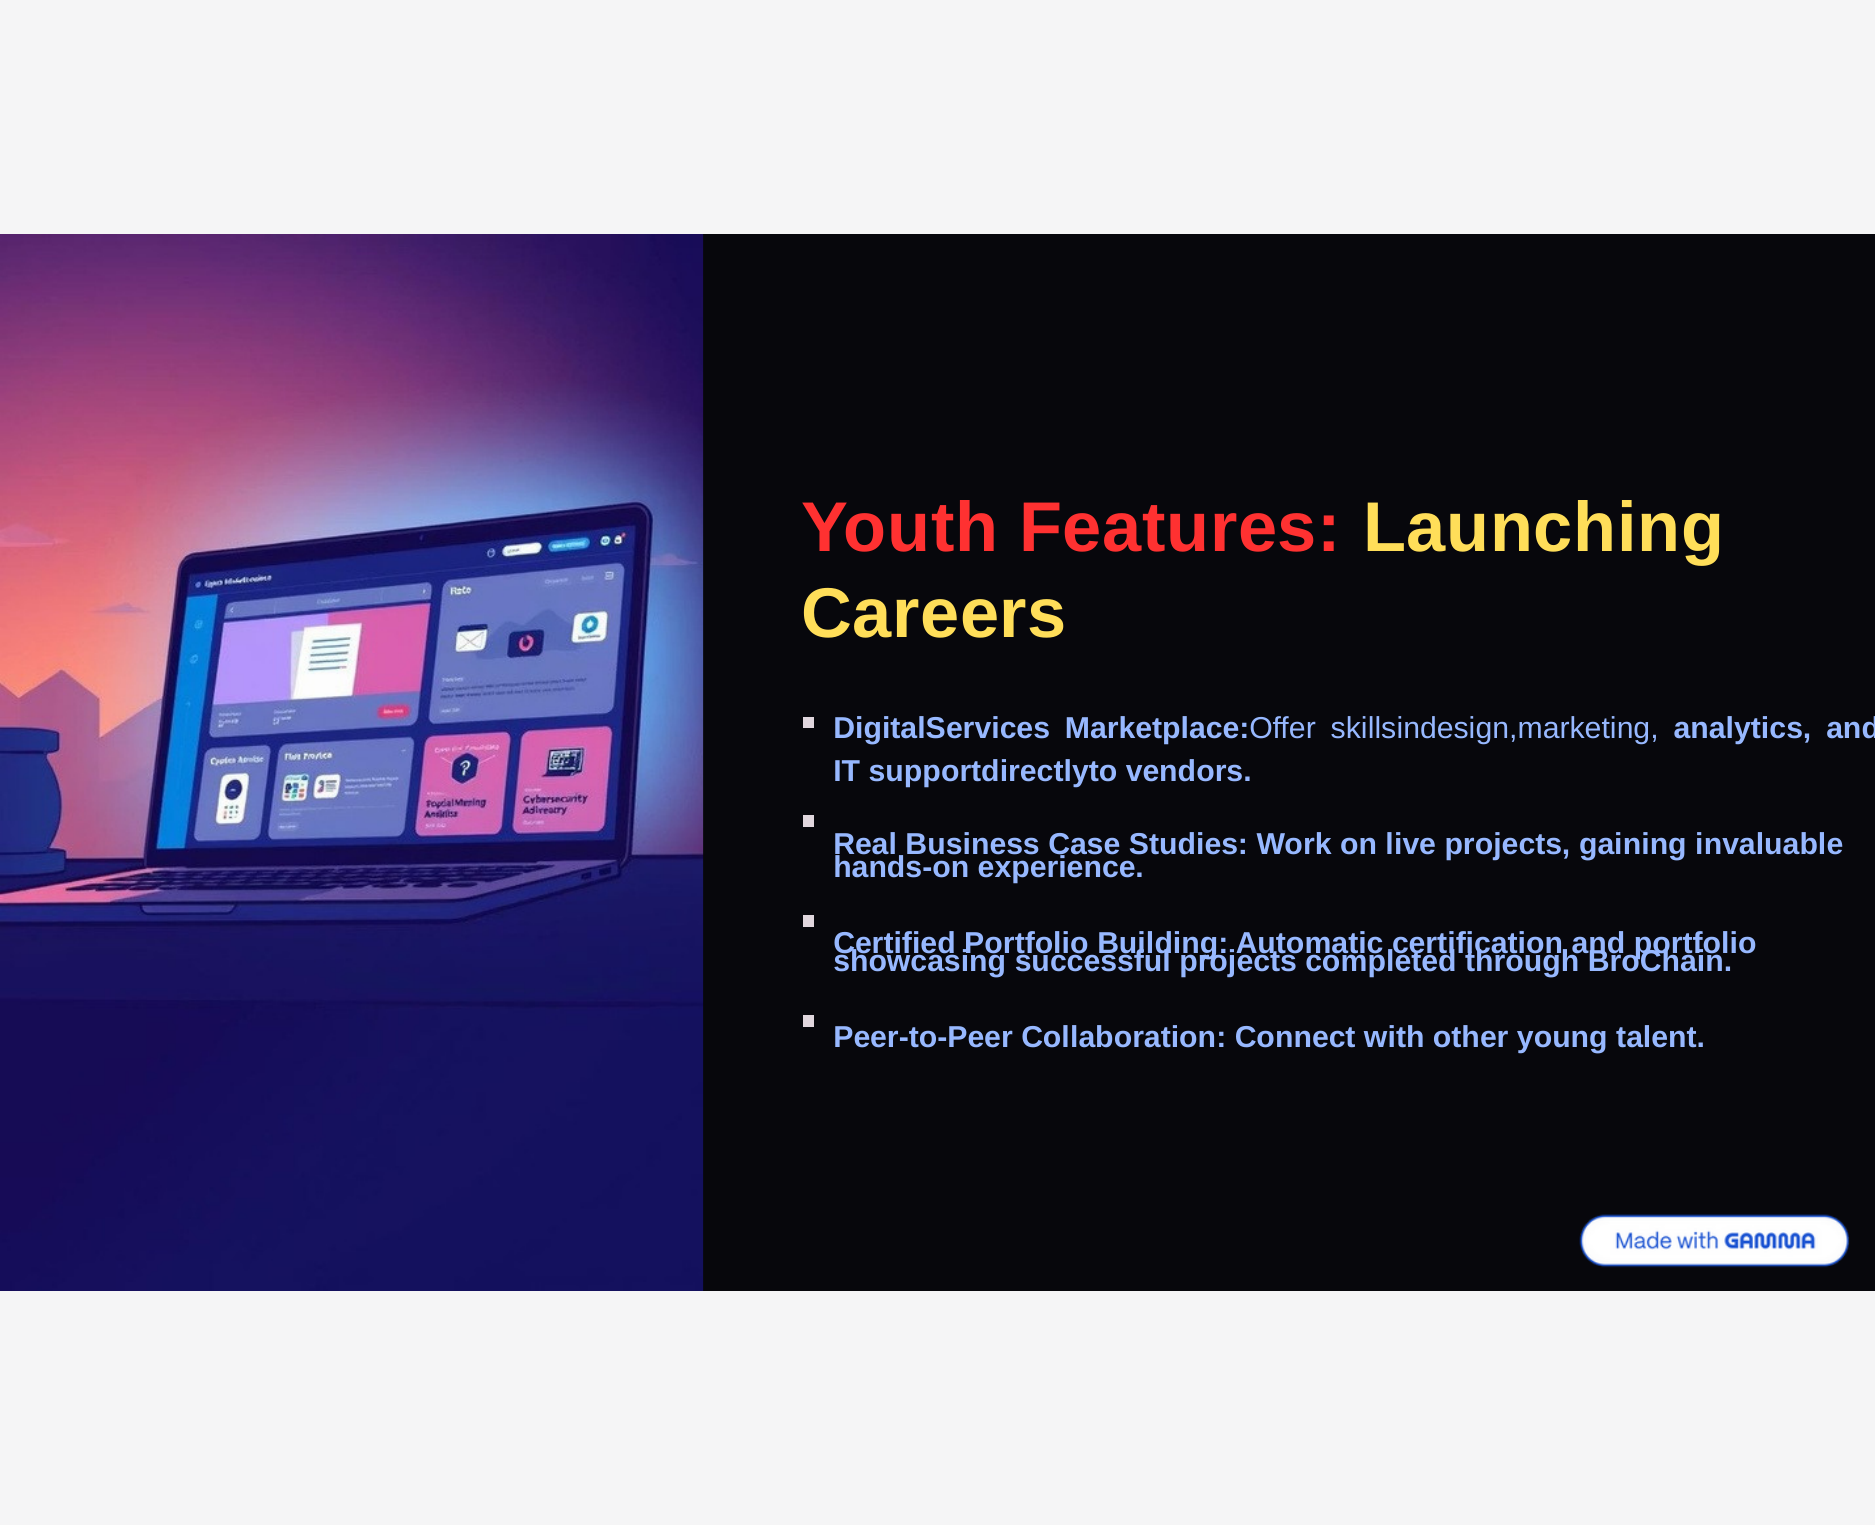

Youth Features: Launching Careers

DigitalServices Marketplace:Offer skillsindesign,marketing, analytics, and IT supportdirectlyto vendors.
Real Business Case Studies: Work on live projects, gaining invaluable
hands-on experience.
Certified Portfolio Building: Automatic certification and portfolio
showcasing successful projects completed through BroChain.
Peer-to-Peer Collaboration: Connect with other young talent.